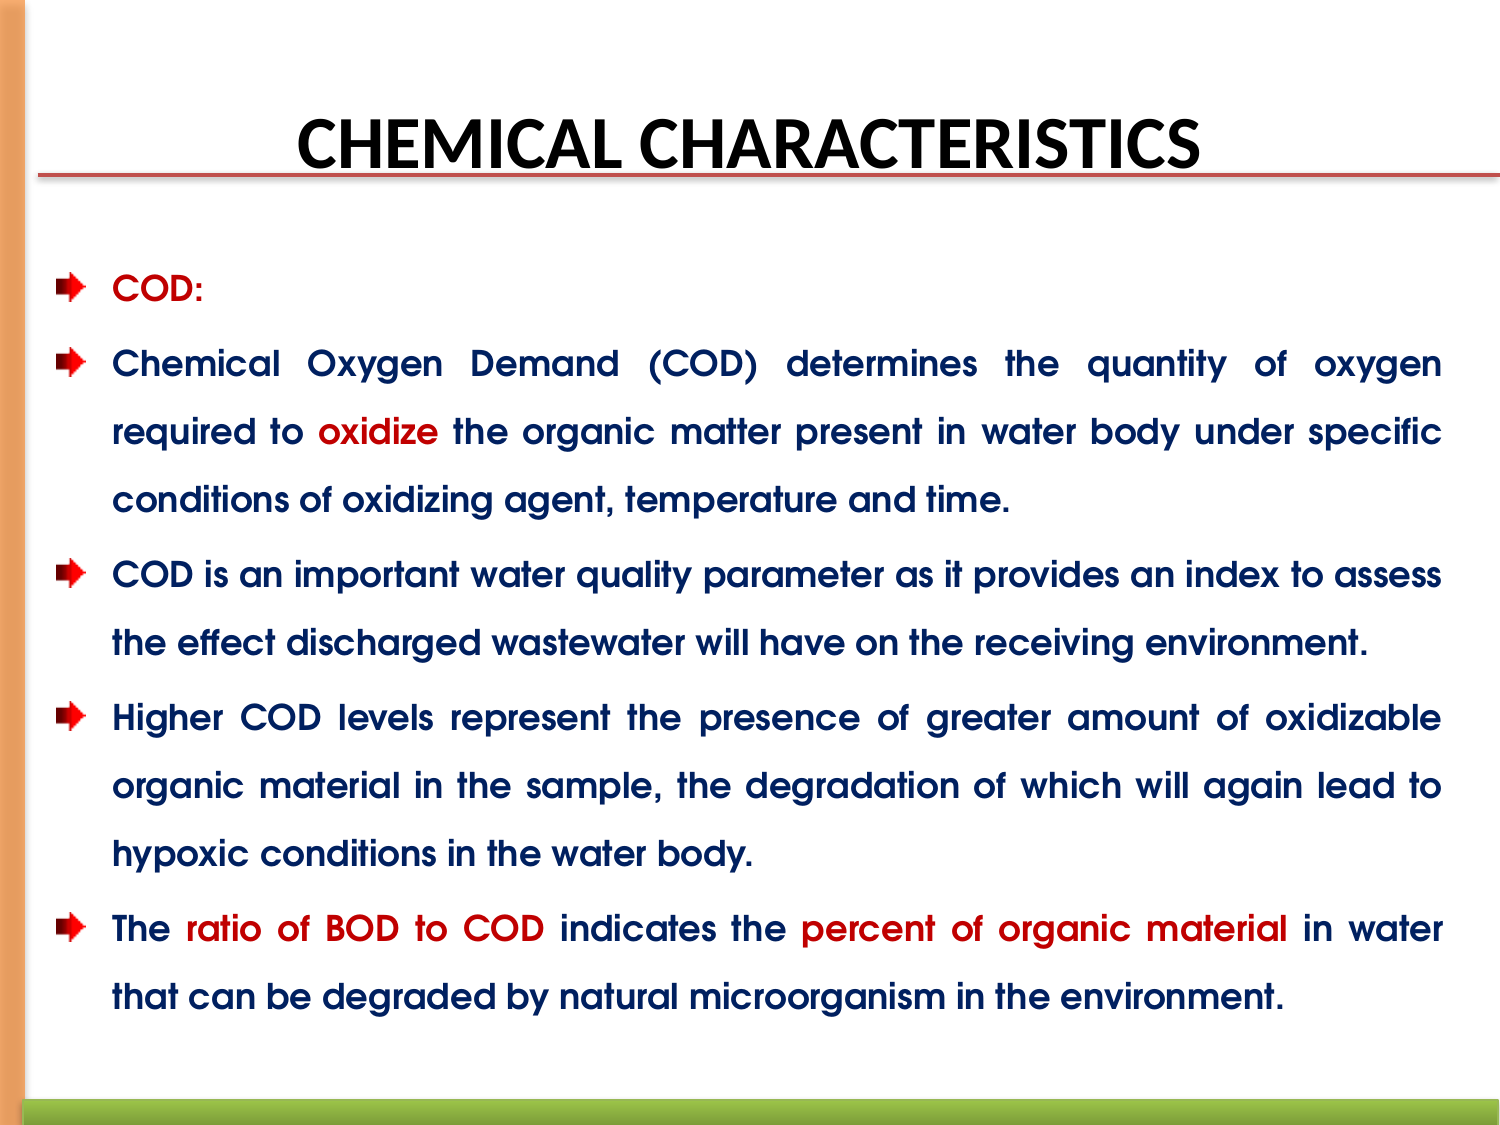

# CHEMICAL CHARACTERISTICS
COD:
Chemical Oxygen Demand (COD) determines the quantity of oxygen required to oxidize the organic matter present in water body under specific conditions of oxidizing agent, temperature and time.
COD is an important water quality parameter as it provides an index to assess the effect discharged wastewater will have on the receiving environment.
Higher COD levels represent the presence of greater amount of oxidizable organic material in the sample, the degradation of which will again lead to hypoxic conditions in the water body.
The ratio of BOD to COD indicates the percent of organic material in water that can be degraded by natural microorganism in the environment.